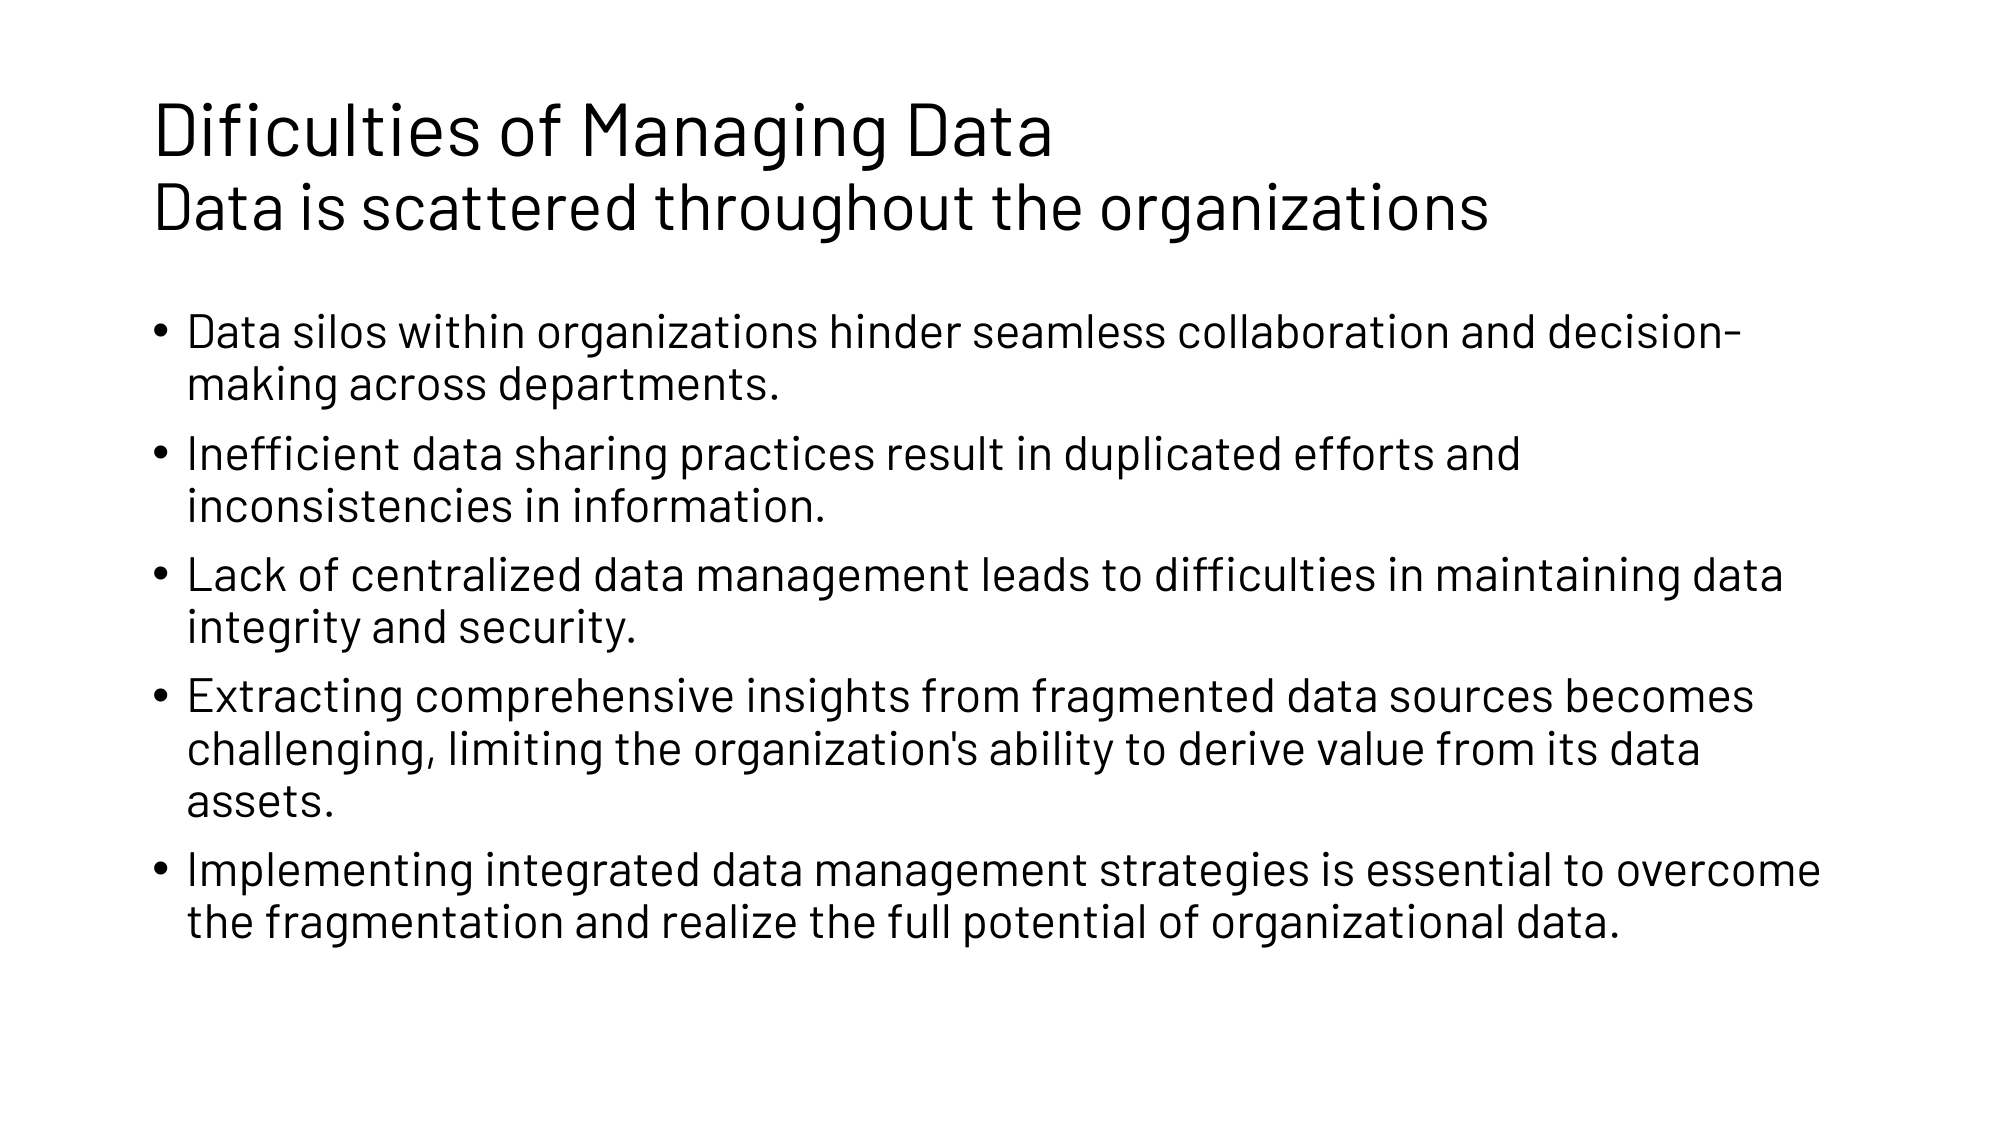

# Dificulties of Managing Data Data is scattered throughout the organizations
Data silos within organizations hinder seamless collaboration and decision-making across departments.
Inefficient data sharing practices result in duplicated efforts and inconsistencies in information.
Lack of centralized data management leads to difficulties in maintaining data integrity and security.
Extracting comprehensive insights from fragmented data sources becomes challenging, limiting the organization's ability to derive value from its data assets.
Implementing integrated data management strategies is essential to overcome the fragmentation and realize the full potential of organizational data.